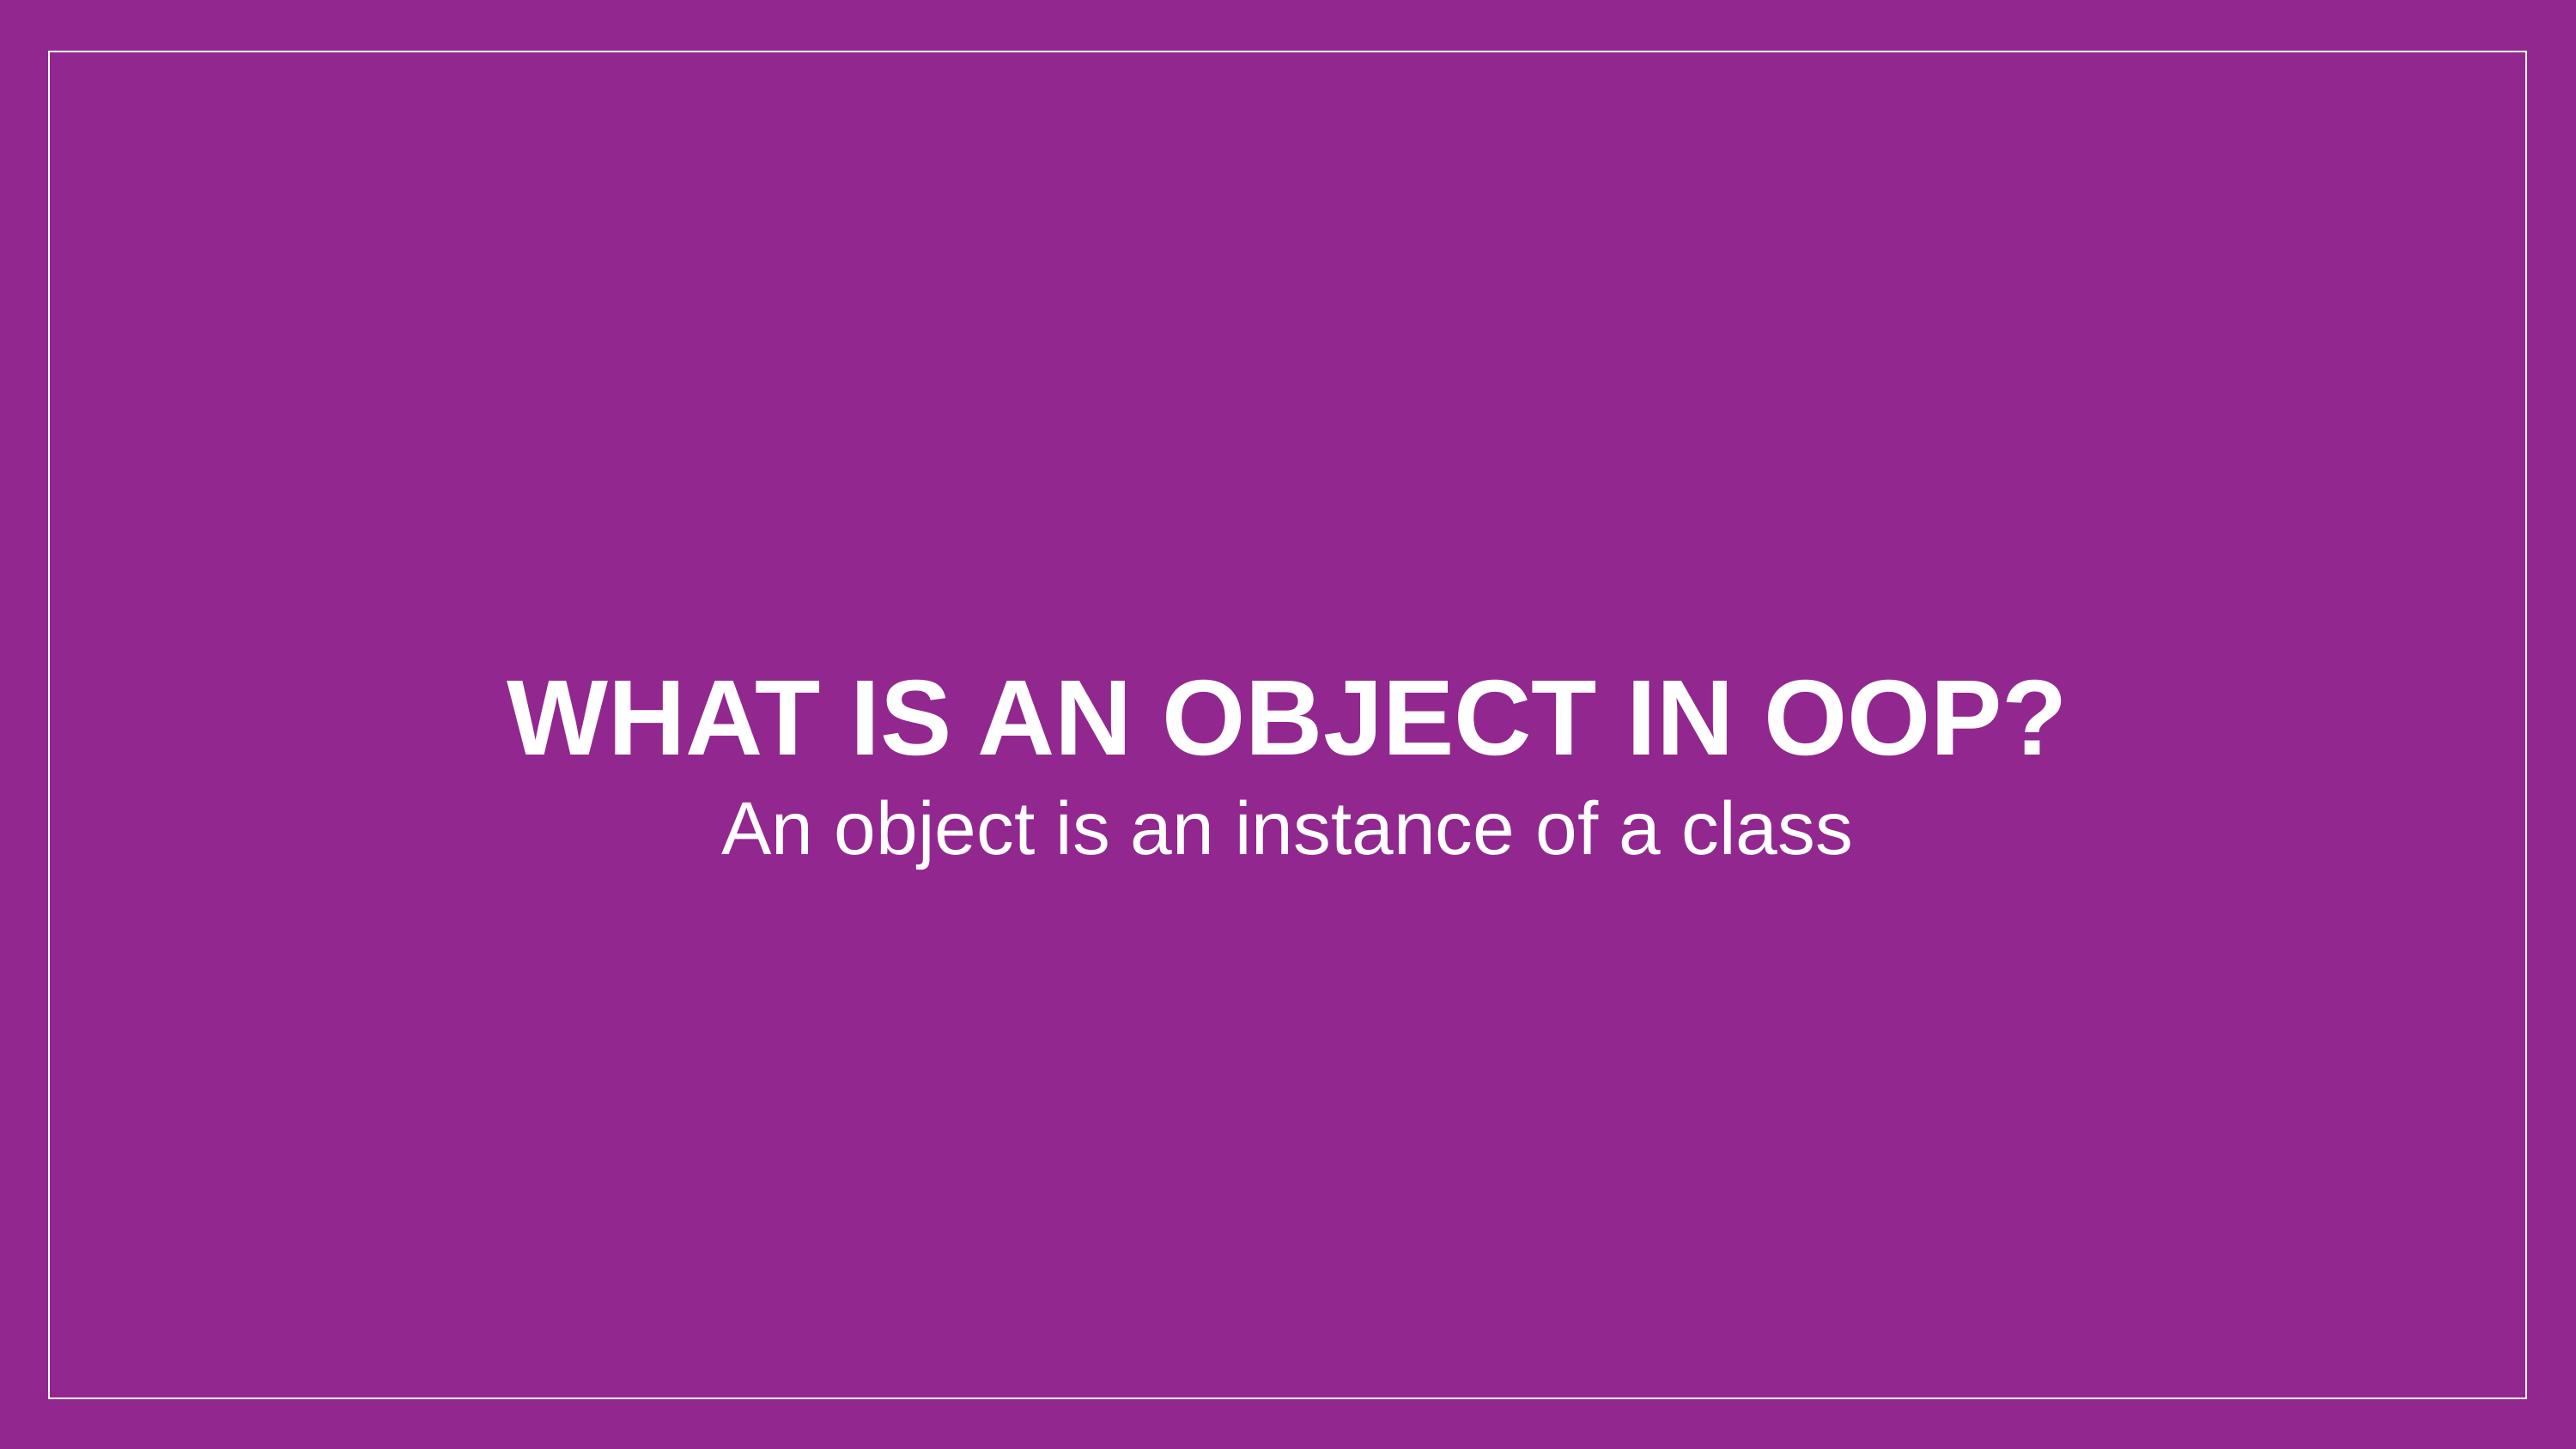

# What is an object in OOP?
An object is an instance of a class